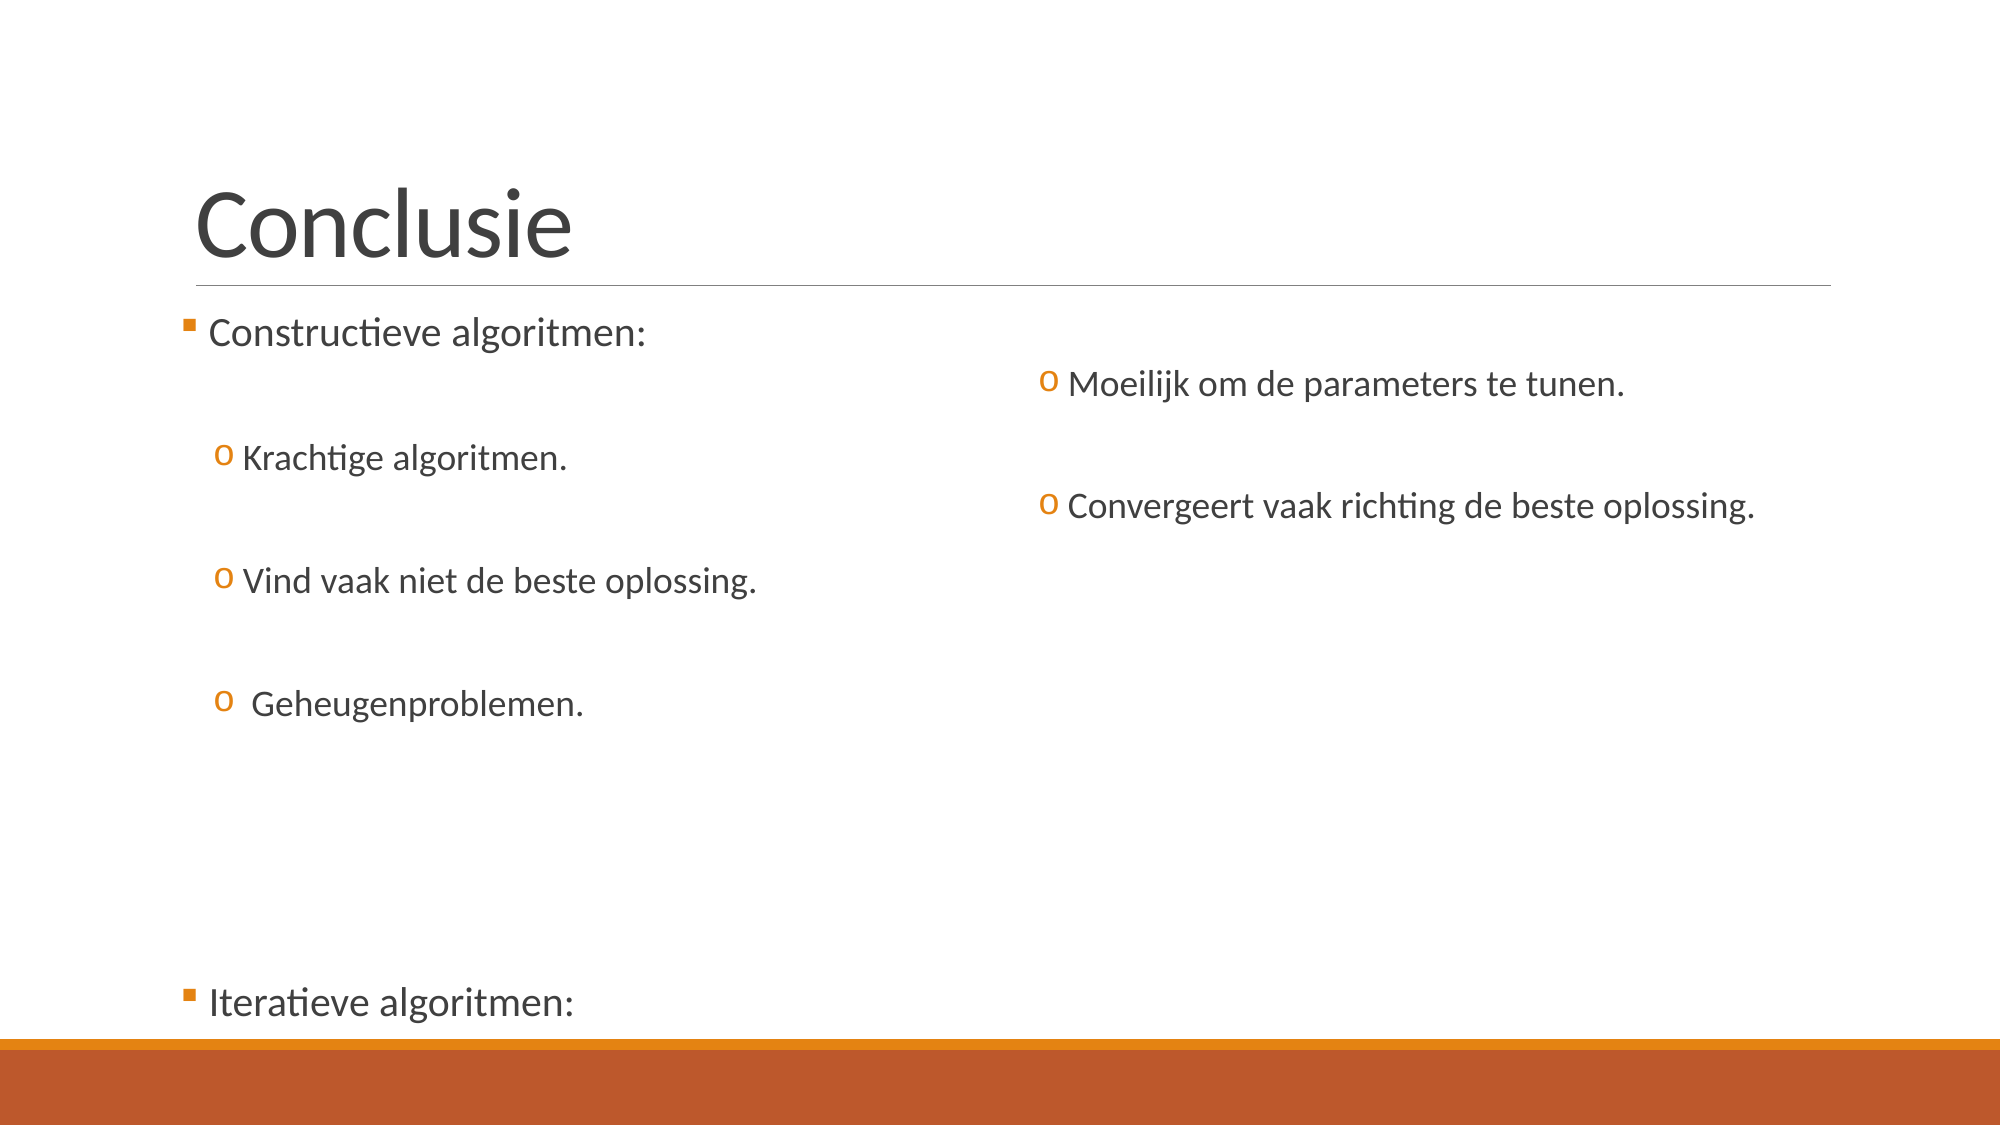

# Conclusie
 Constructieve algoritmen:

Krachtige algoritmen.

Vind vaak niet de beste oplossing.

 Geheugenproblemen.

 Iteratieve algoritmen:

Moeilijk om de parameters te tunen.

Convergeert vaak richting de beste oplossing.